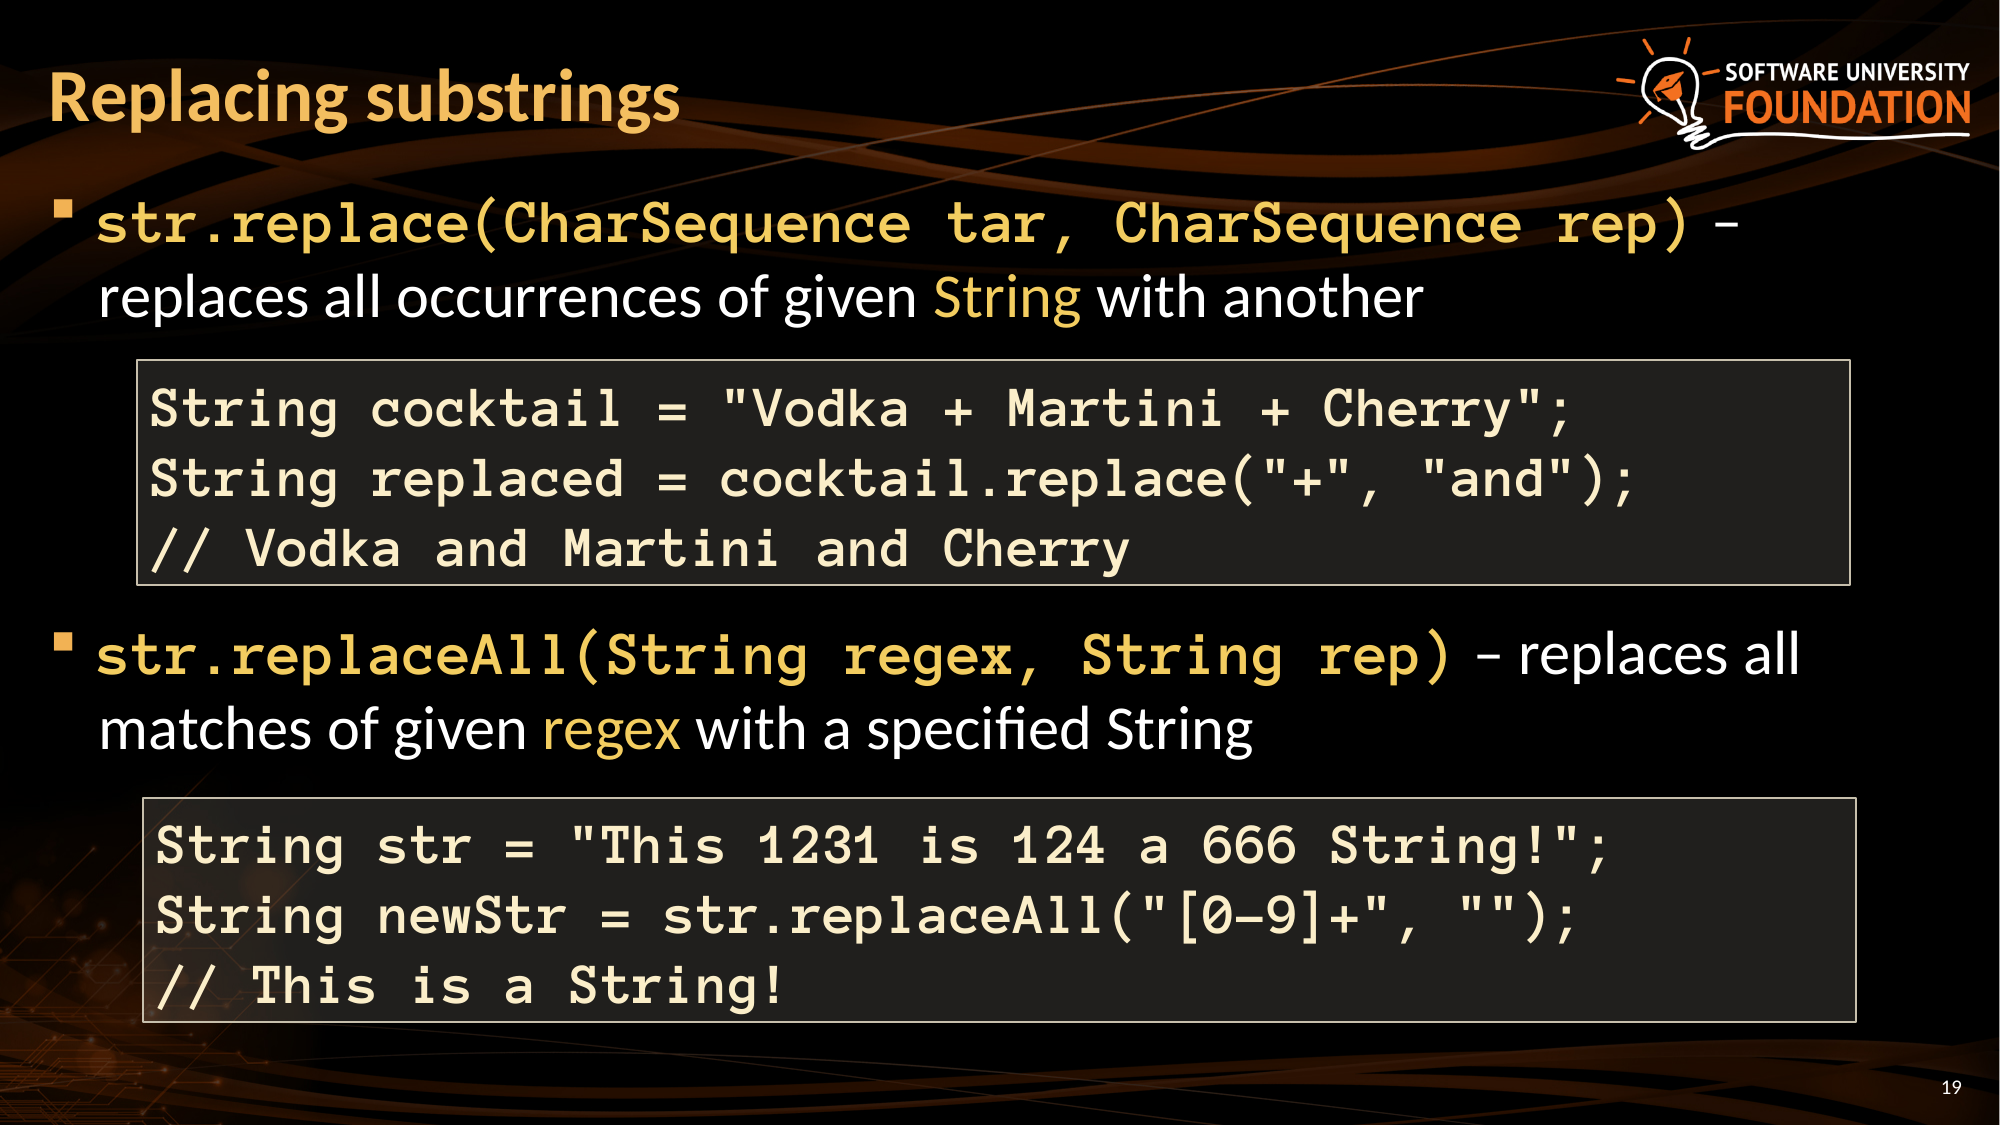

# Replacing substrings
str.replace(CharSequence tar, CharSequence rep) – replaces all occurrences of given String with another

str.replaceAll(String regex, String rep) – replaces all matches of given regex with a specified String
String cocktail = "Vodka + Martini + Cherry";
String replaced = cocktail.replace("+", "and");
// Vodka and Martini and Cherry
String str = "This 1231 is 124 a 666 String!";
String newStr = str.replaceAll("[0-9]+", "");
// This is a String!
19